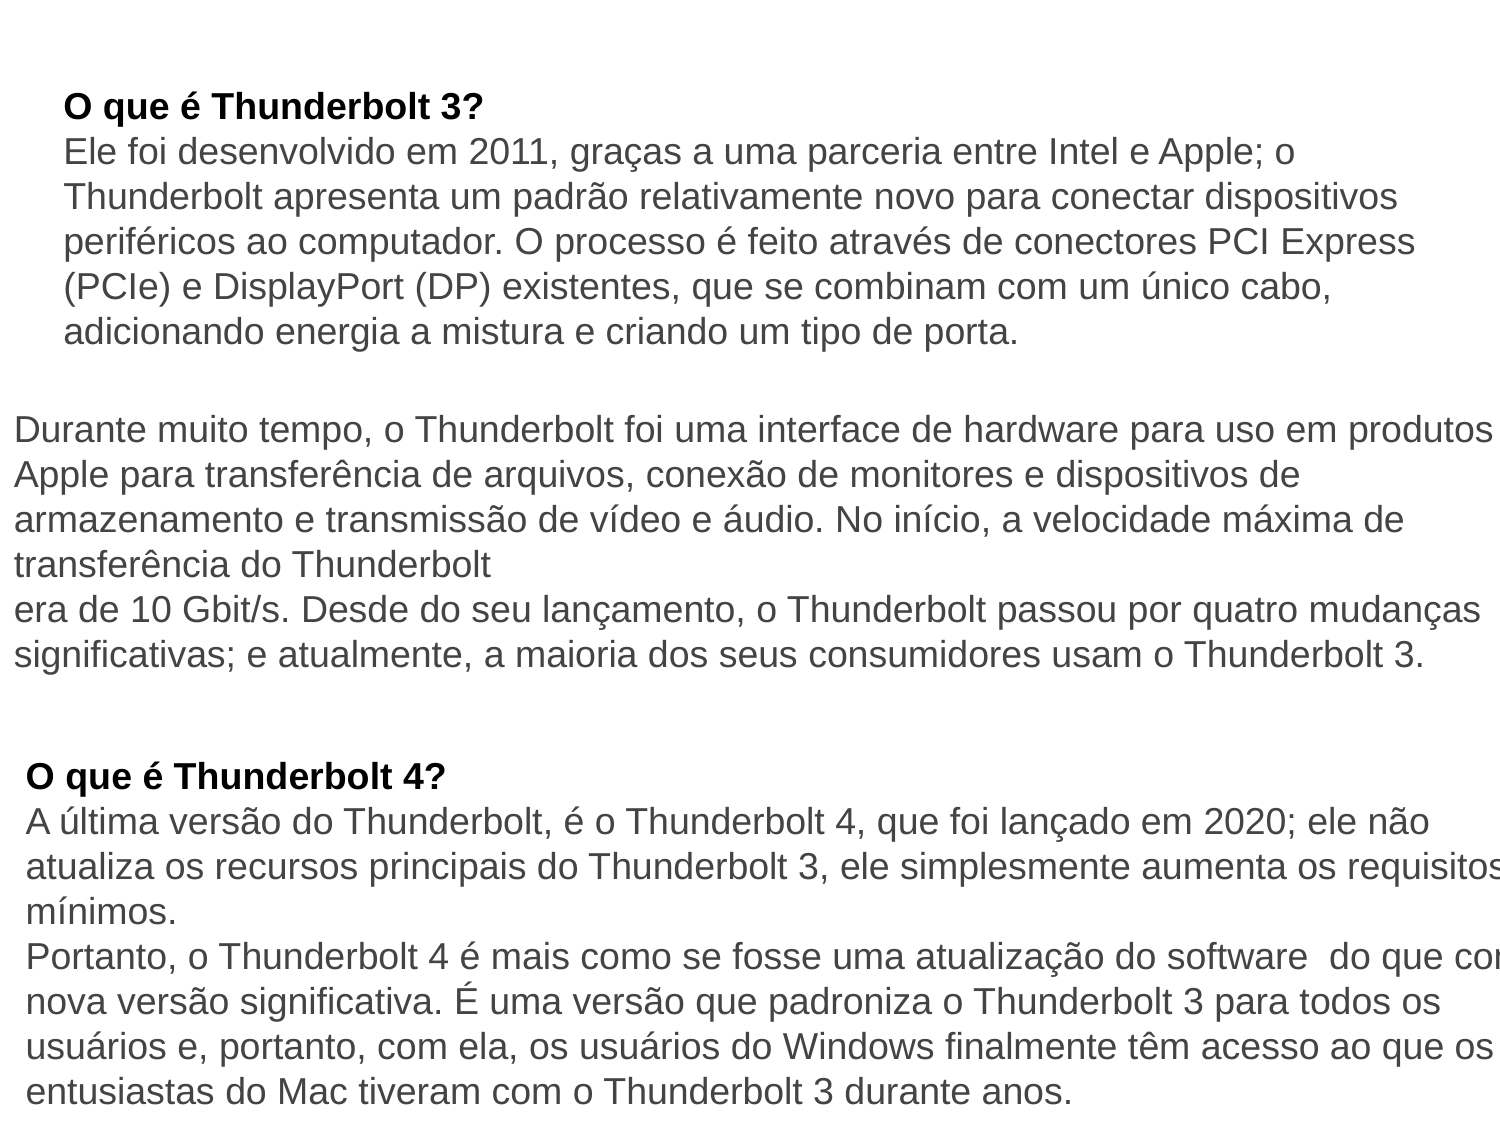

O que é Thunderbolt 3?
Ele foi desenvolvido em 2011, graças a uma parceria entre Intel e Apple; o Thunderbolt apresenta um padrão relativamente novo para conectar dispositivos periféricos ao computador. O processo é feito através de conectores PCI Express (PCIe) e DisplayPort (DP) existentes, que se combinam com um único cabo, adicionando energia a mistura e criando um tipo de porta.
Durante muito tempo, o Thunderbolt foi uma interface de hardware para uso em produtos Apple para transferência de arquivos, conexão de monitores e dispositivos de armazenamento e transmissão de vídeo e áudio. No início, a velocidade máxima de transferência do Thunderbolt
era de 10 Gbit/s. Desde do seu lançamento, o Thunderbolt passou por quatro mudanças significativas; e atualmente, a maioria dos seus consumidores usam o Thunderbolt 3.
O que é Thunderbolt 4?
A última versão do Thunderbolt, é o Thunderbolt 4, que foi lançado em 2020; ele não atualiza os recursos principais do Thunderbolt 3, ele simplesmente aumenta os requisitos mínimos.
Portanto, o Thunderbolt 4 é mais como se fosse uma atualização do software  do que como nova versão significativa. É uma versão que padroniza o Thunderbolt 3 para todos os usuários e, portanto, com ela, os usuários do Windows finalmente têm acesso ao que os entusiastas do Mac tiveram com o Thunderbolt 3 durante anos.